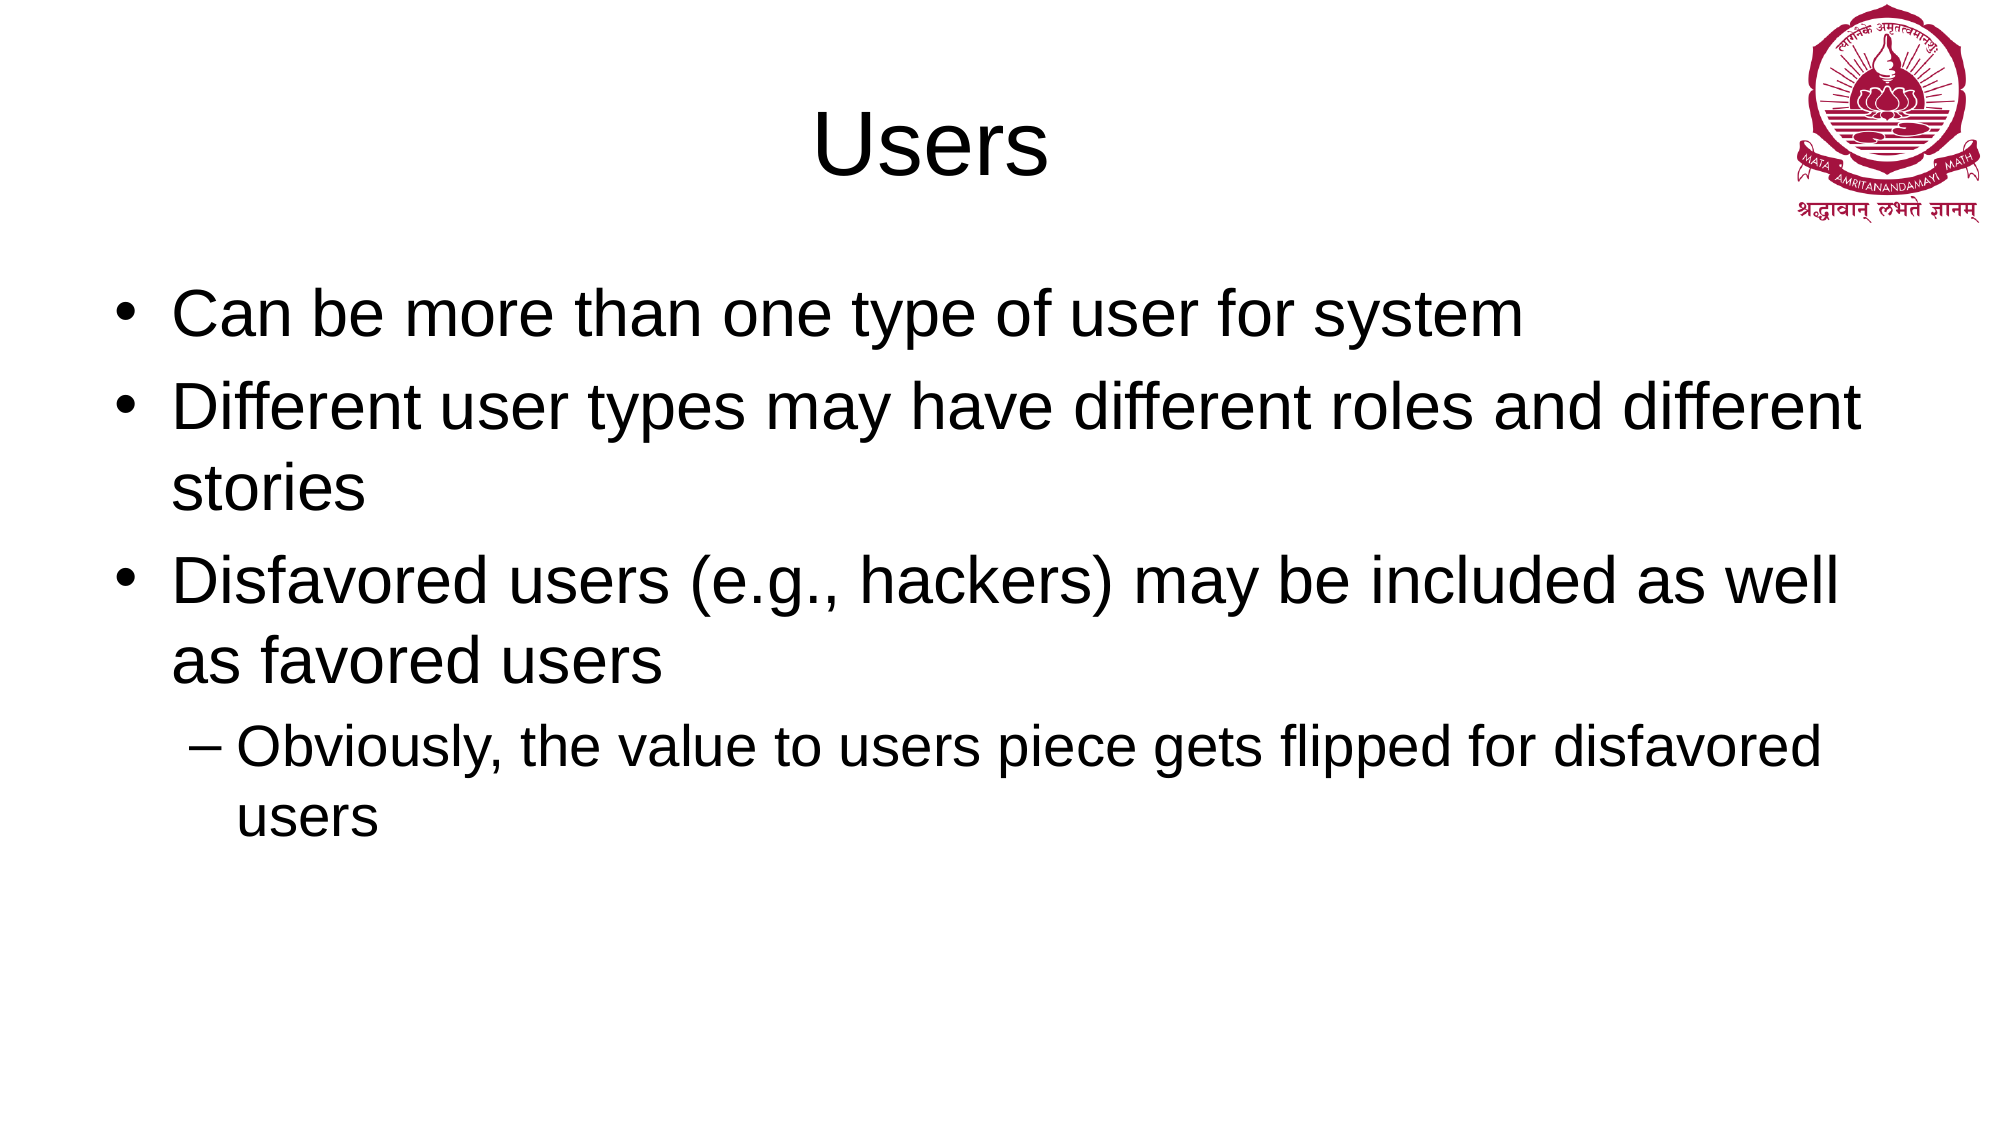

# Users
Can be more than one type of user for system
Different user types may have different roles and different stories
Disfavored users (e.g., hackers) may be included as well as favored users
Obviously, the value to users piece gets flipped for disfavored users